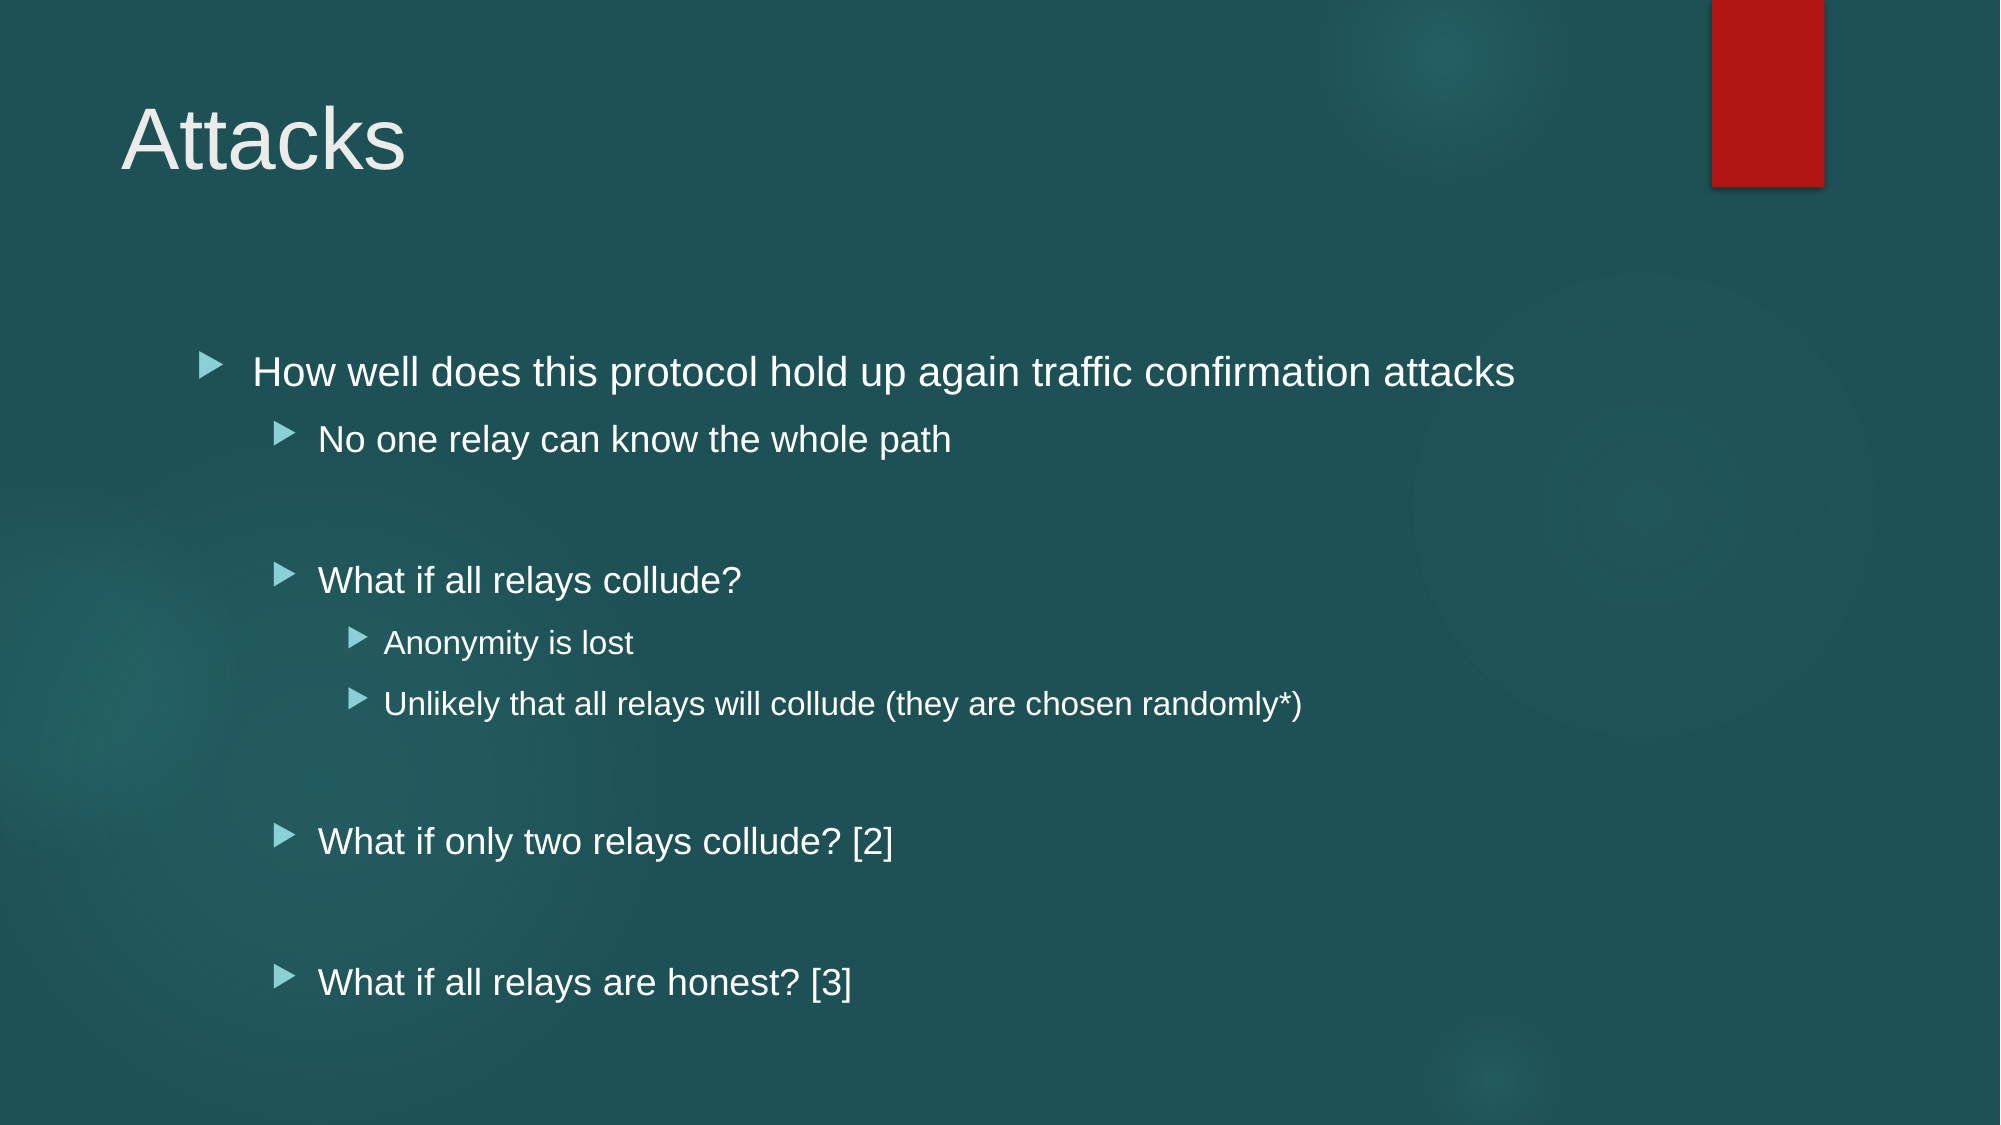

# Attacks
How well does this protocol hold up again traffic confirmation attacks
No one relay can know the whole path

What if all relays collude?
Anonymity is lost
Unlikely that all relays will collude (they are chosen randomly*)

What if only two relays collude? [2]

What if all relays are honest? [3]